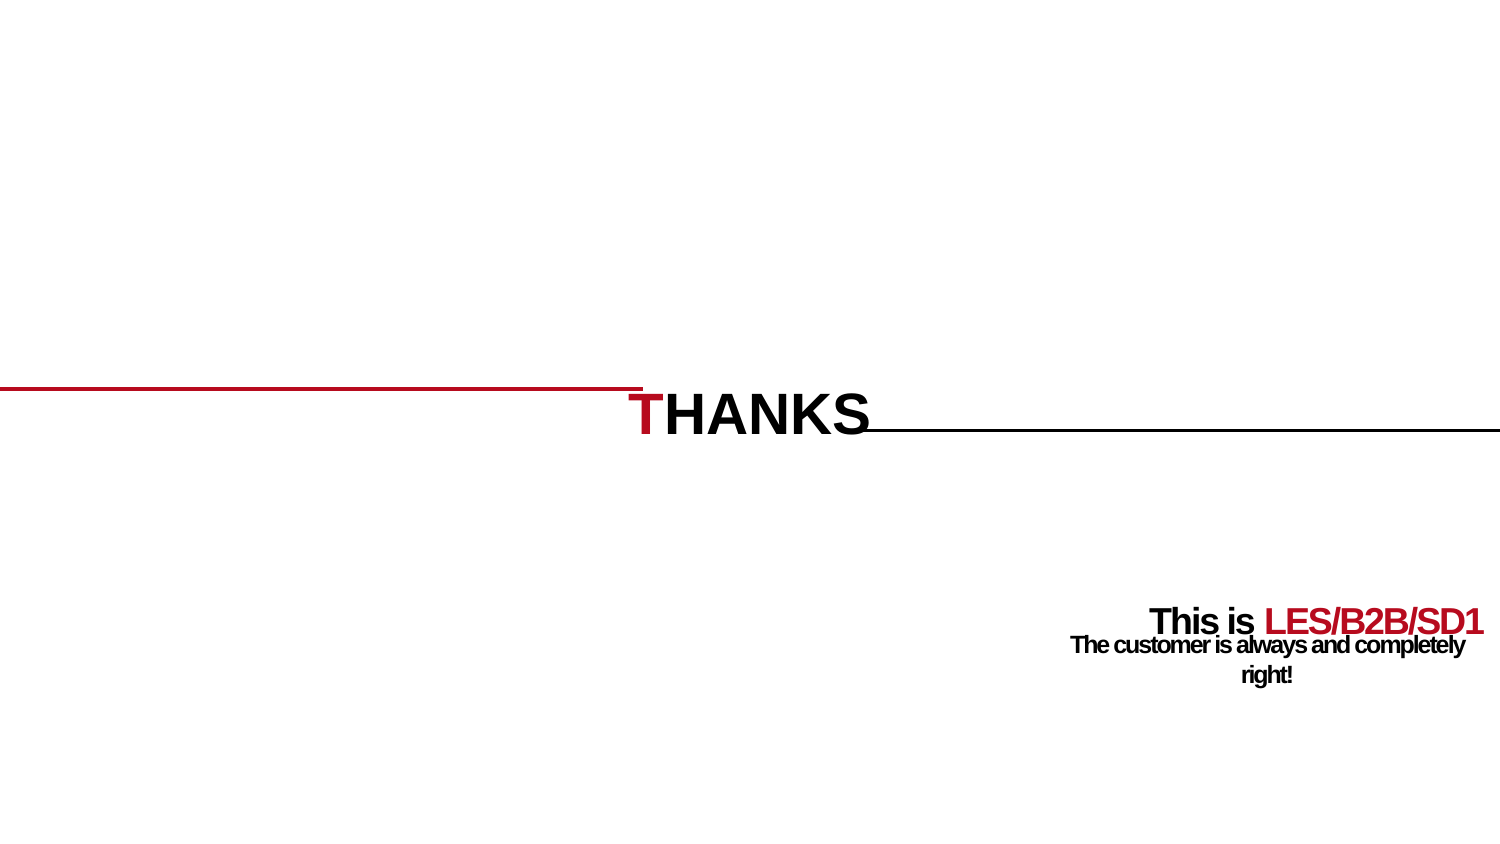

THANKS
This is LES/B2B/SD1
The customer is always and completely right!